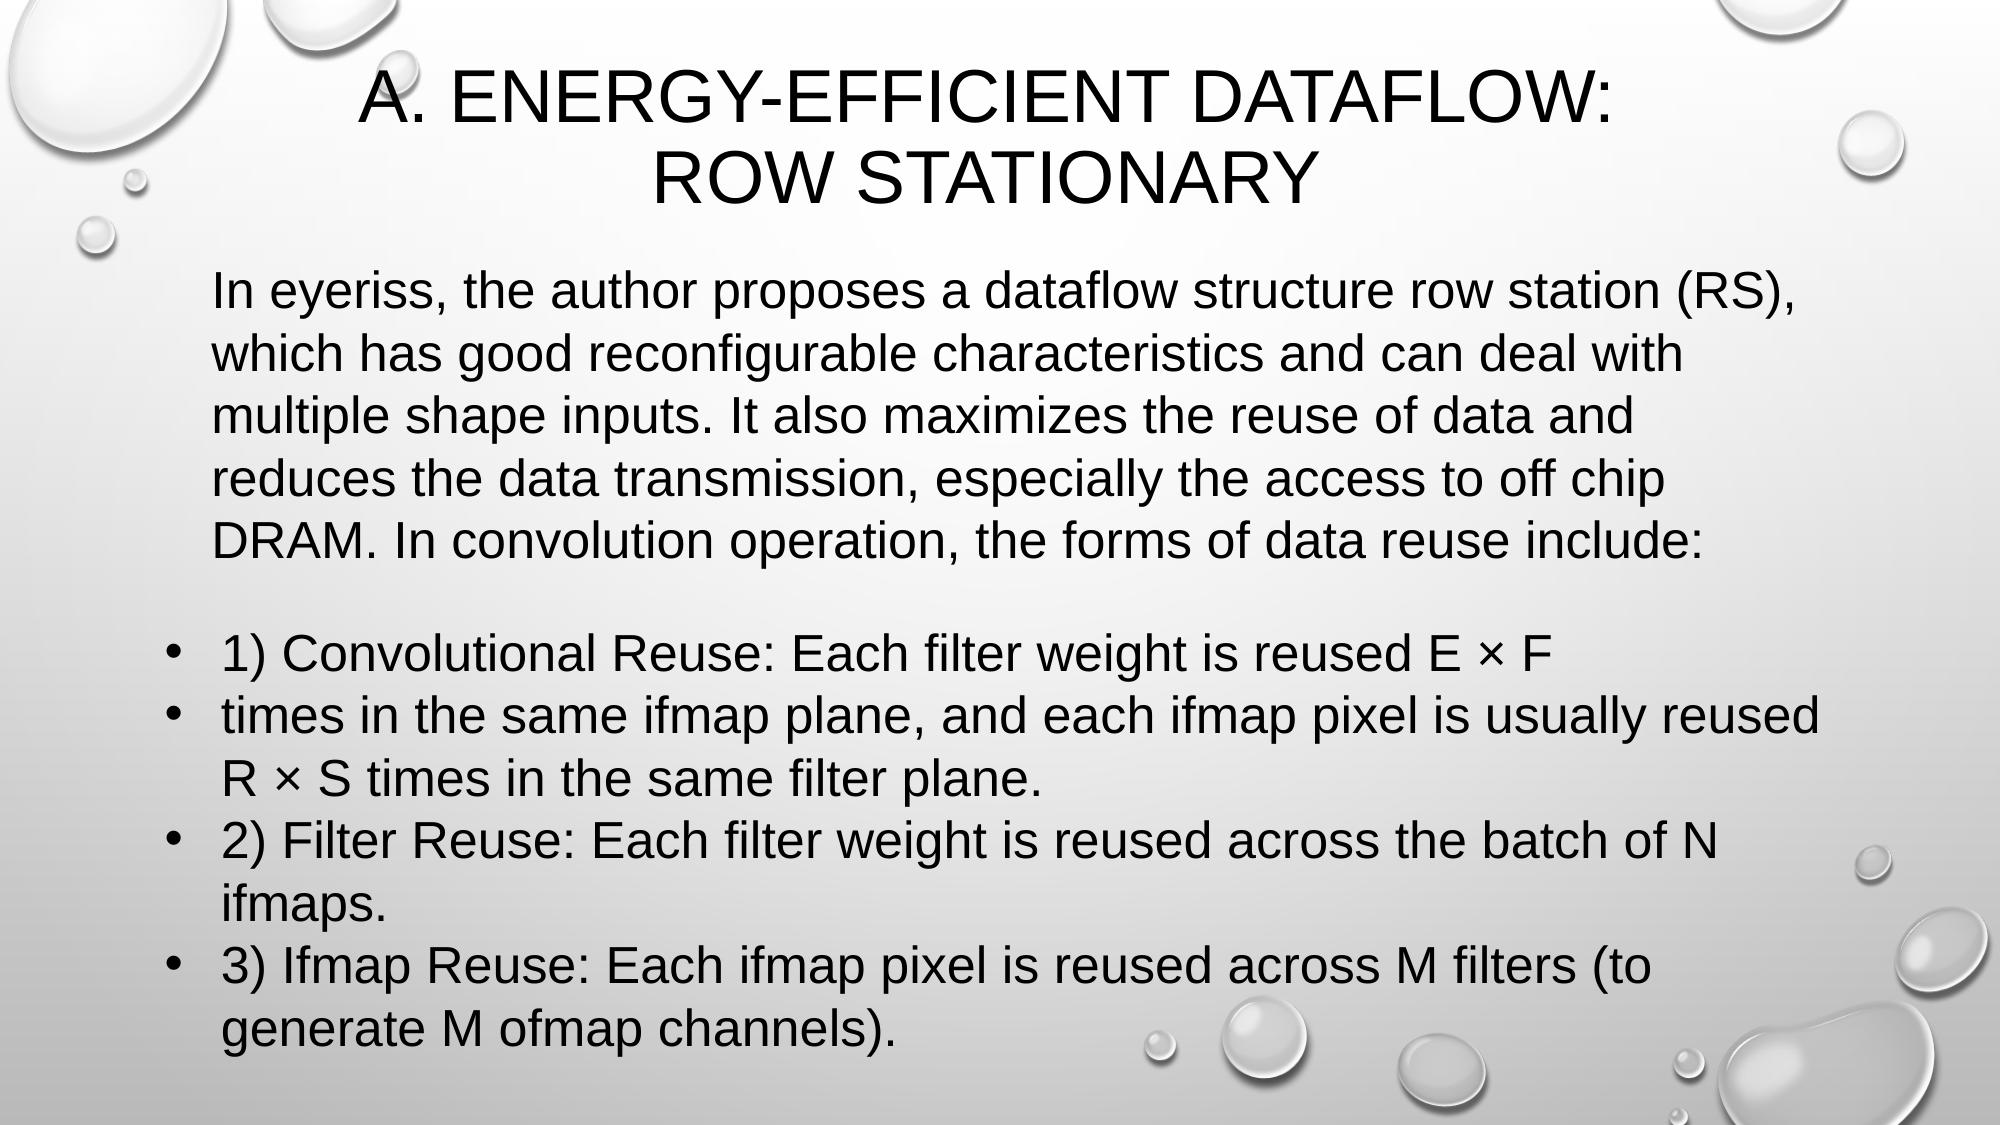

# A. Energy-Efficient Dataflow: Row Stationary
In eyeriss, the author proposes a dataflow structure row station (RS), which has good reconfigurable characteristics and can deal with multiple shape inputs. It also maximizes the reuse of data and reduces the data transmission, especially the access to off chip DRAM. In convolution operation, the forms of data reuse include:
1) Convolutional Reuse: Each filter weight is reused E × F
times in the same ifmap plane, and each ifmap pixel is usually reused R × S times in the same filter plane.
2) Filter Reuse: Each filter weight is reused across the batch of N ifmaps.
3) Ifmap Reuse: Each ifmap pixel is reused across M filters (to generate M ofmap channels).